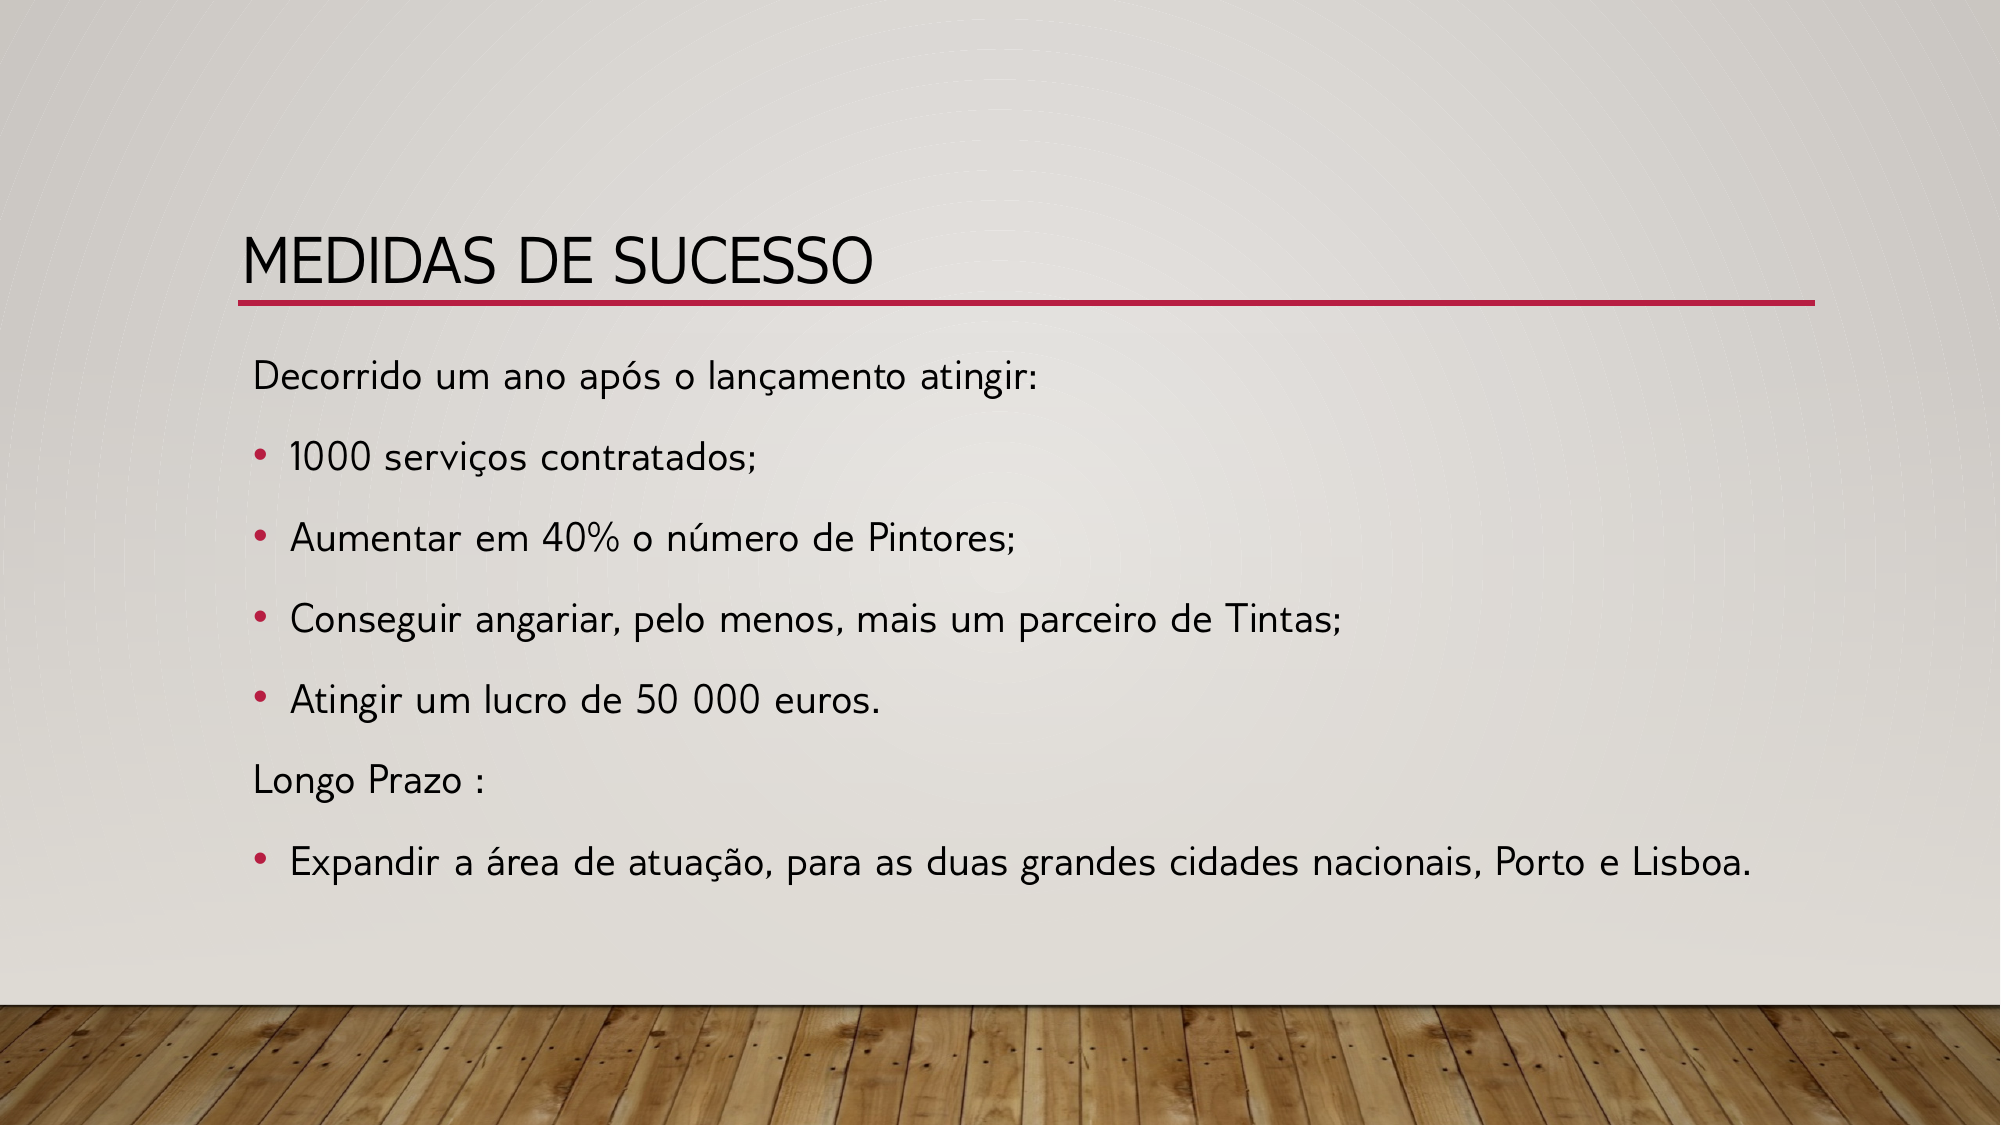

# Medidas de sucesso
Decorrido um ano após o lançamento atingir:
1000 serviços contratados;
Aumentar em 40% o número de Pintores;
Conseguir angariar, pelo menos, mais um parceiro de Tintas;
Atingir um lucro de 50 000 euros.
Longo Prazo :
Expandir a área de atuação, para as duas grandes cidades nacionais, Porto e Lisboa.